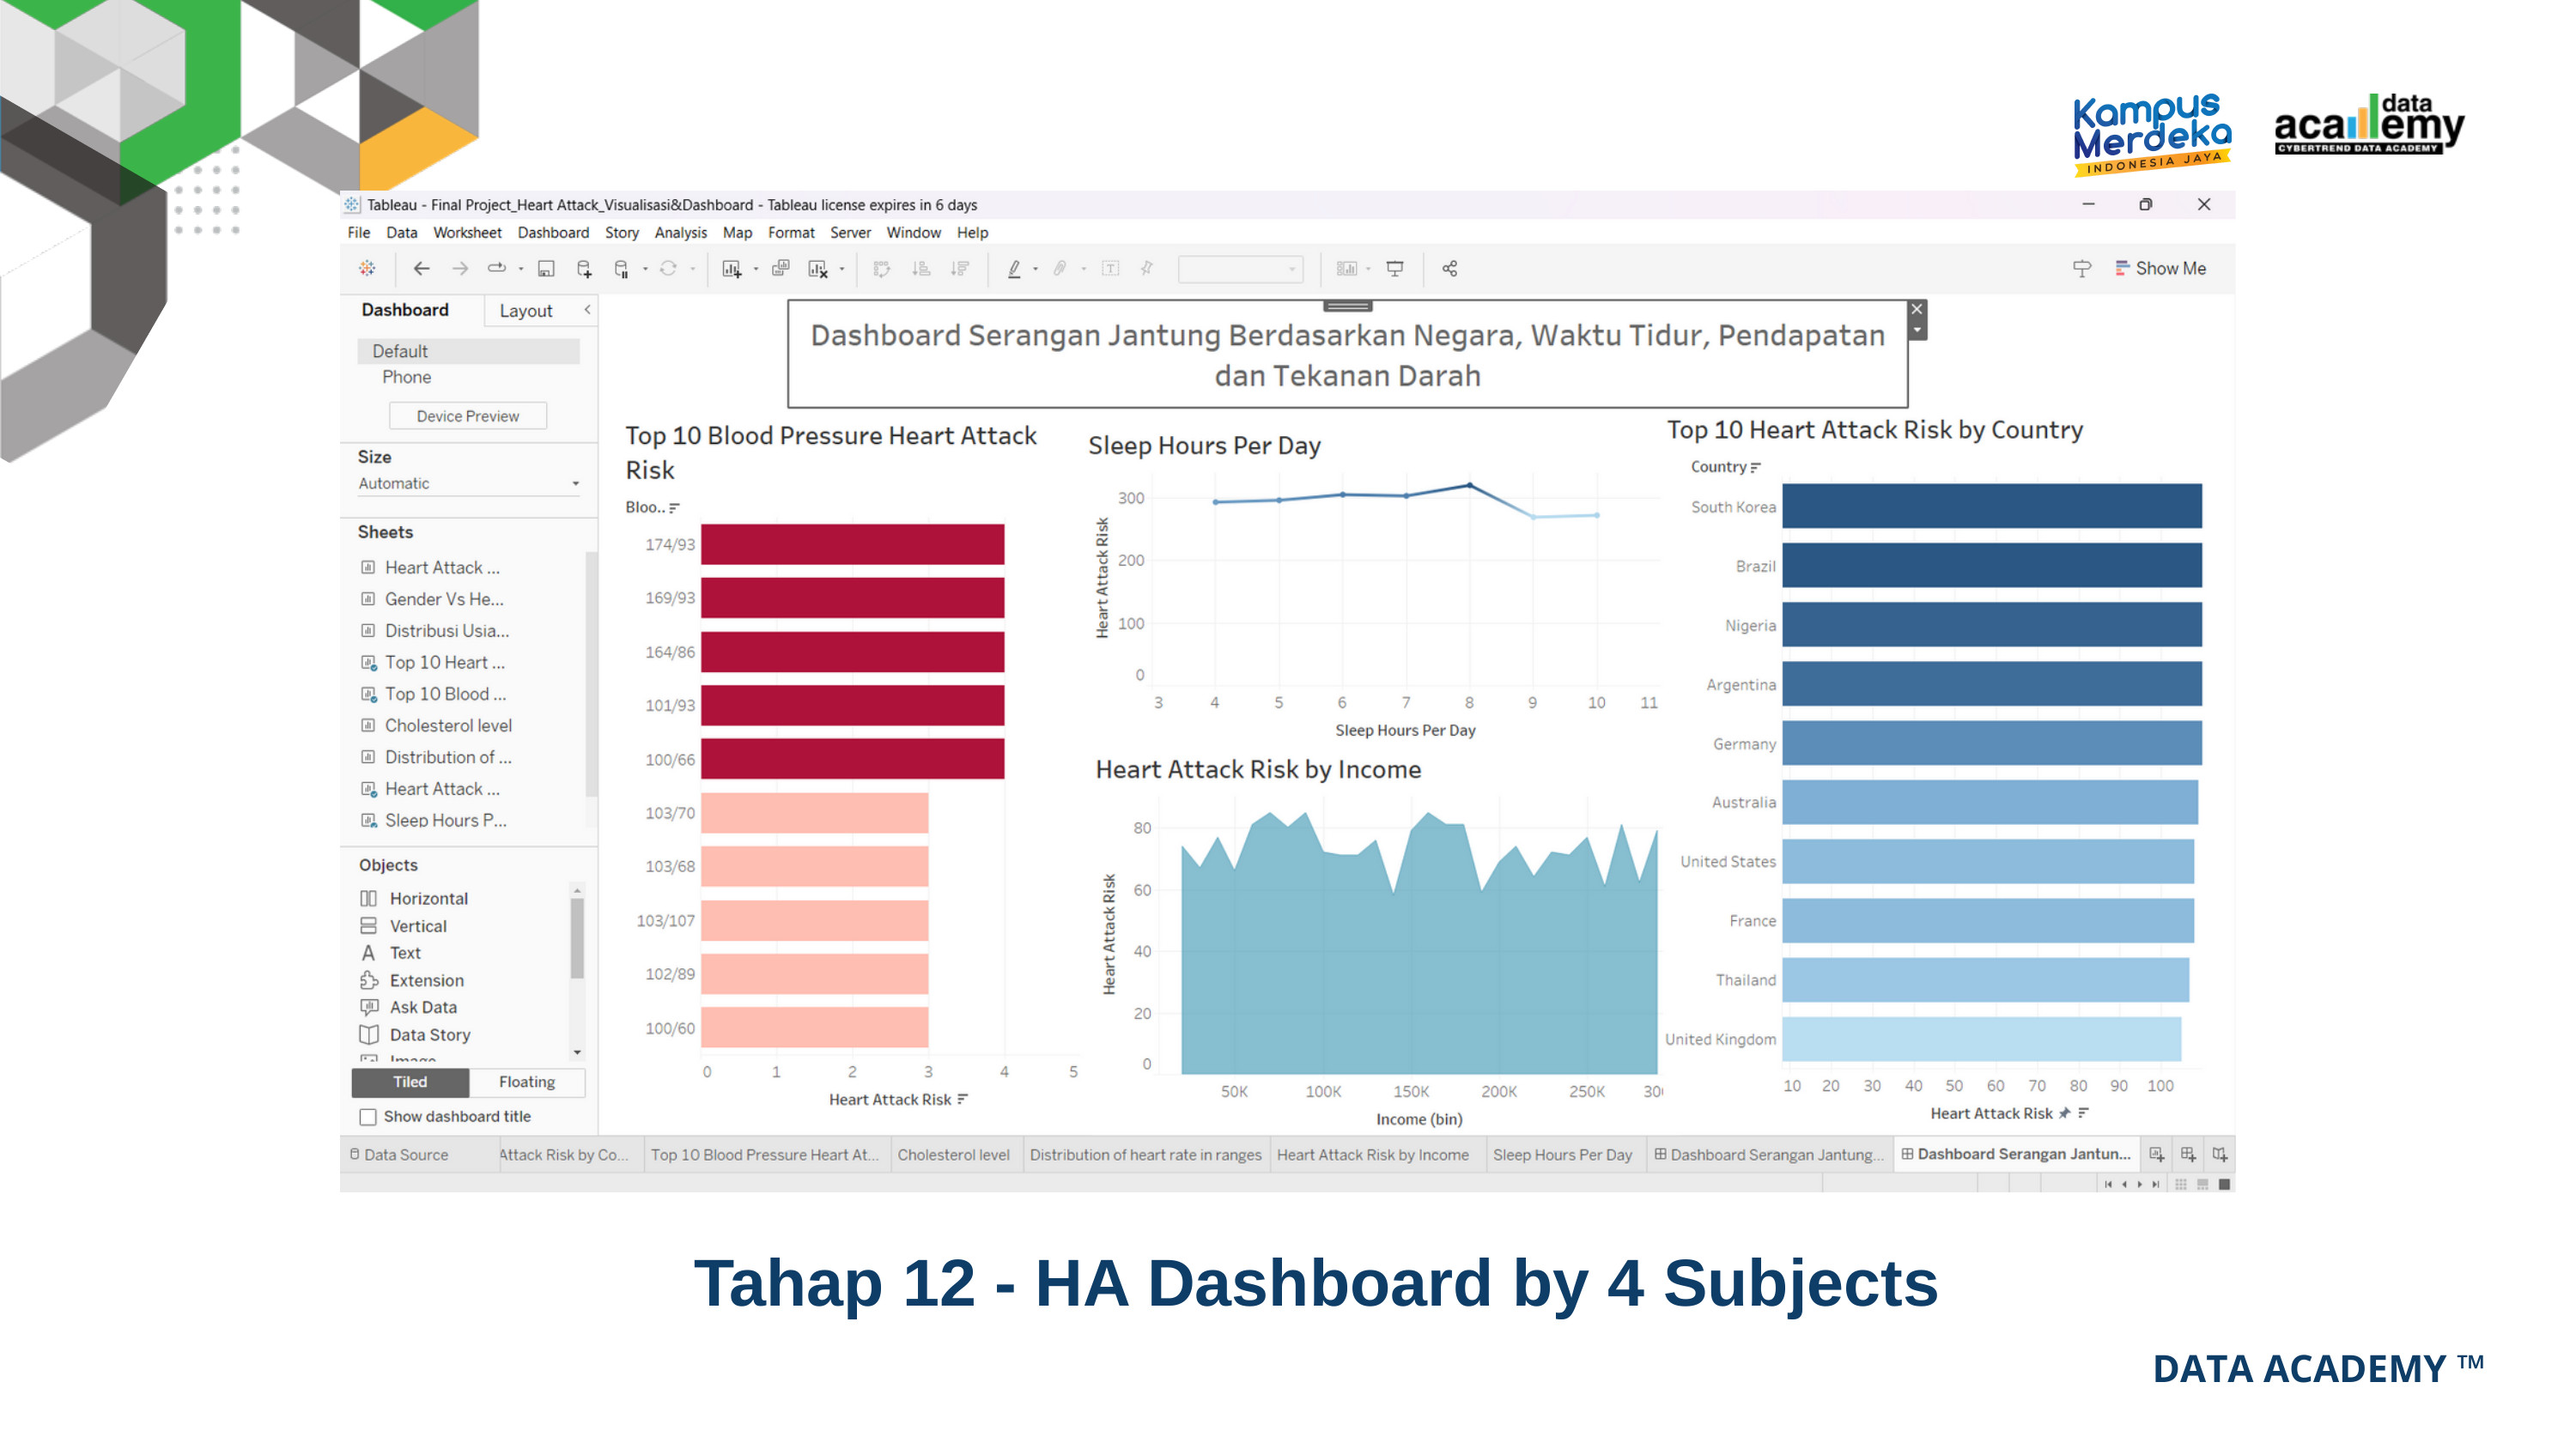

Tahap 12 - HA Dashboard by 4 Subjects
DATA ACADEMY ™